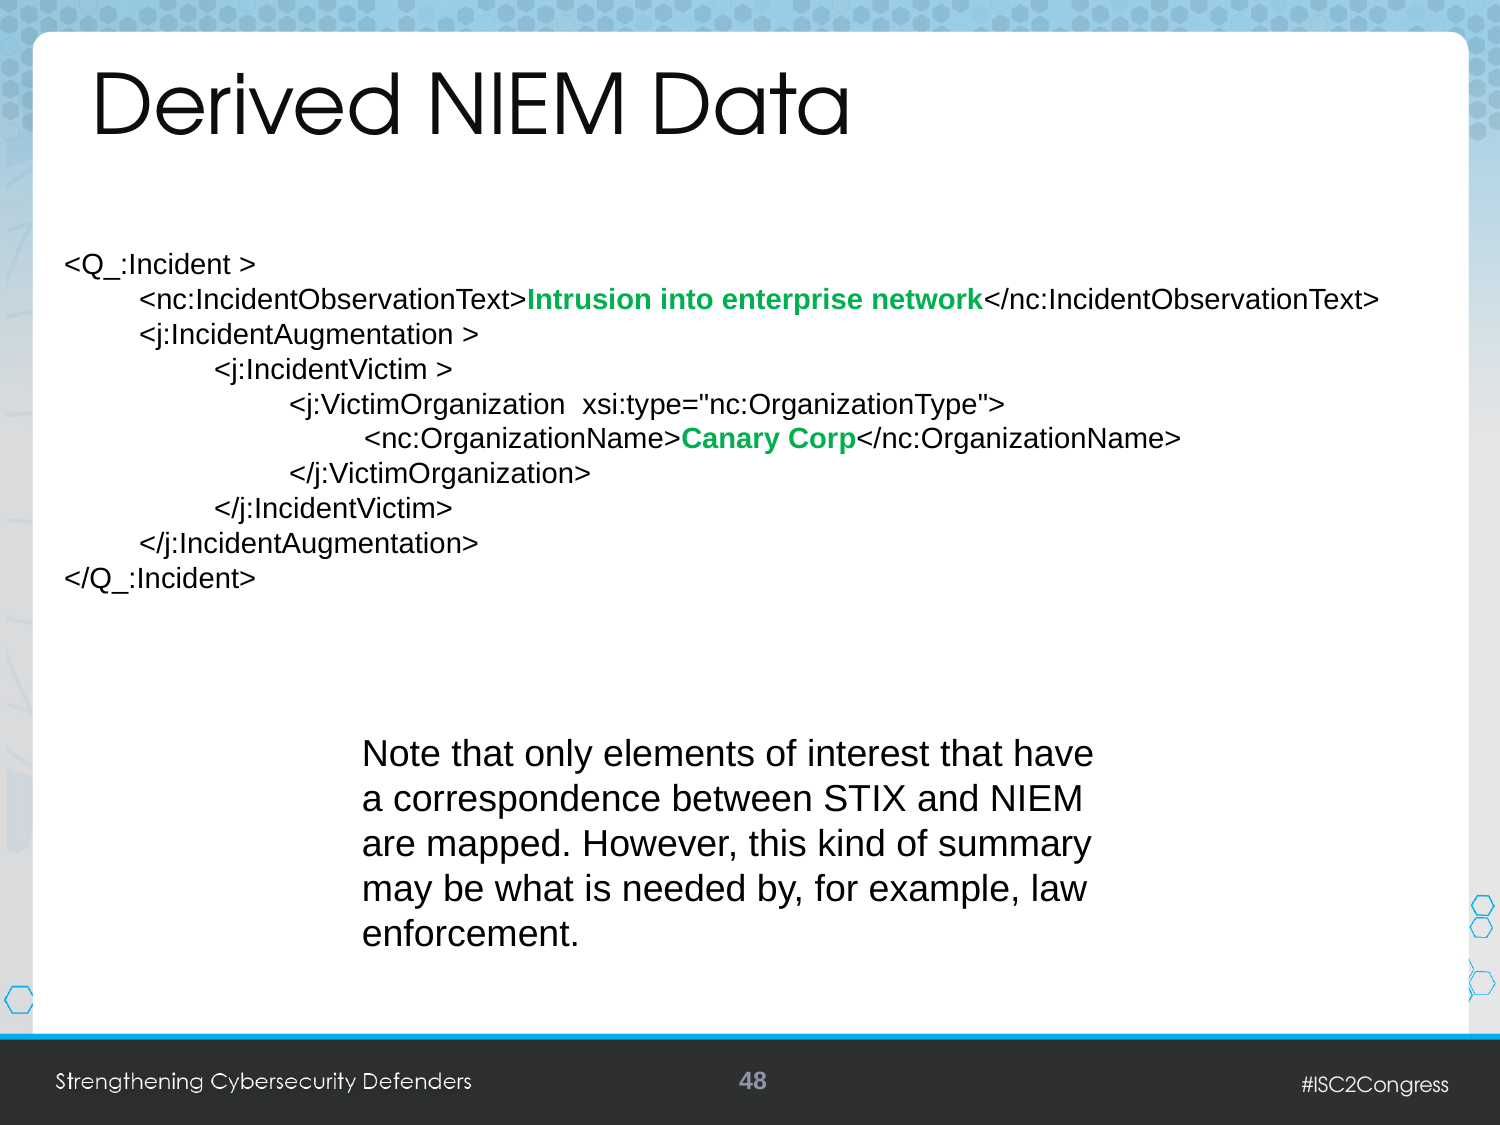

# Derived NIEM Data
<Q_:Incident >
<nc:IncidentObservationText>Intrusion into enterprise network</nc:IncidentObservationText>
<j:IncidentAugmentation >
<j:IncidentVictim >
<j:VictimOrganization  xsi:type="nc:OrganizationType">
<nc:OrganizationName>Canary Corp</nc:OrganizationName>
</j:VictimOrganization>
</j:IncidentVictim>
</j:IncidentAugmentation>
</Q_:Incident>
Note that only elements of interest that have a correspondence between STIX and NIEM are mapped. However, this kind of summary may be what is needed by, for example, law enforcement.